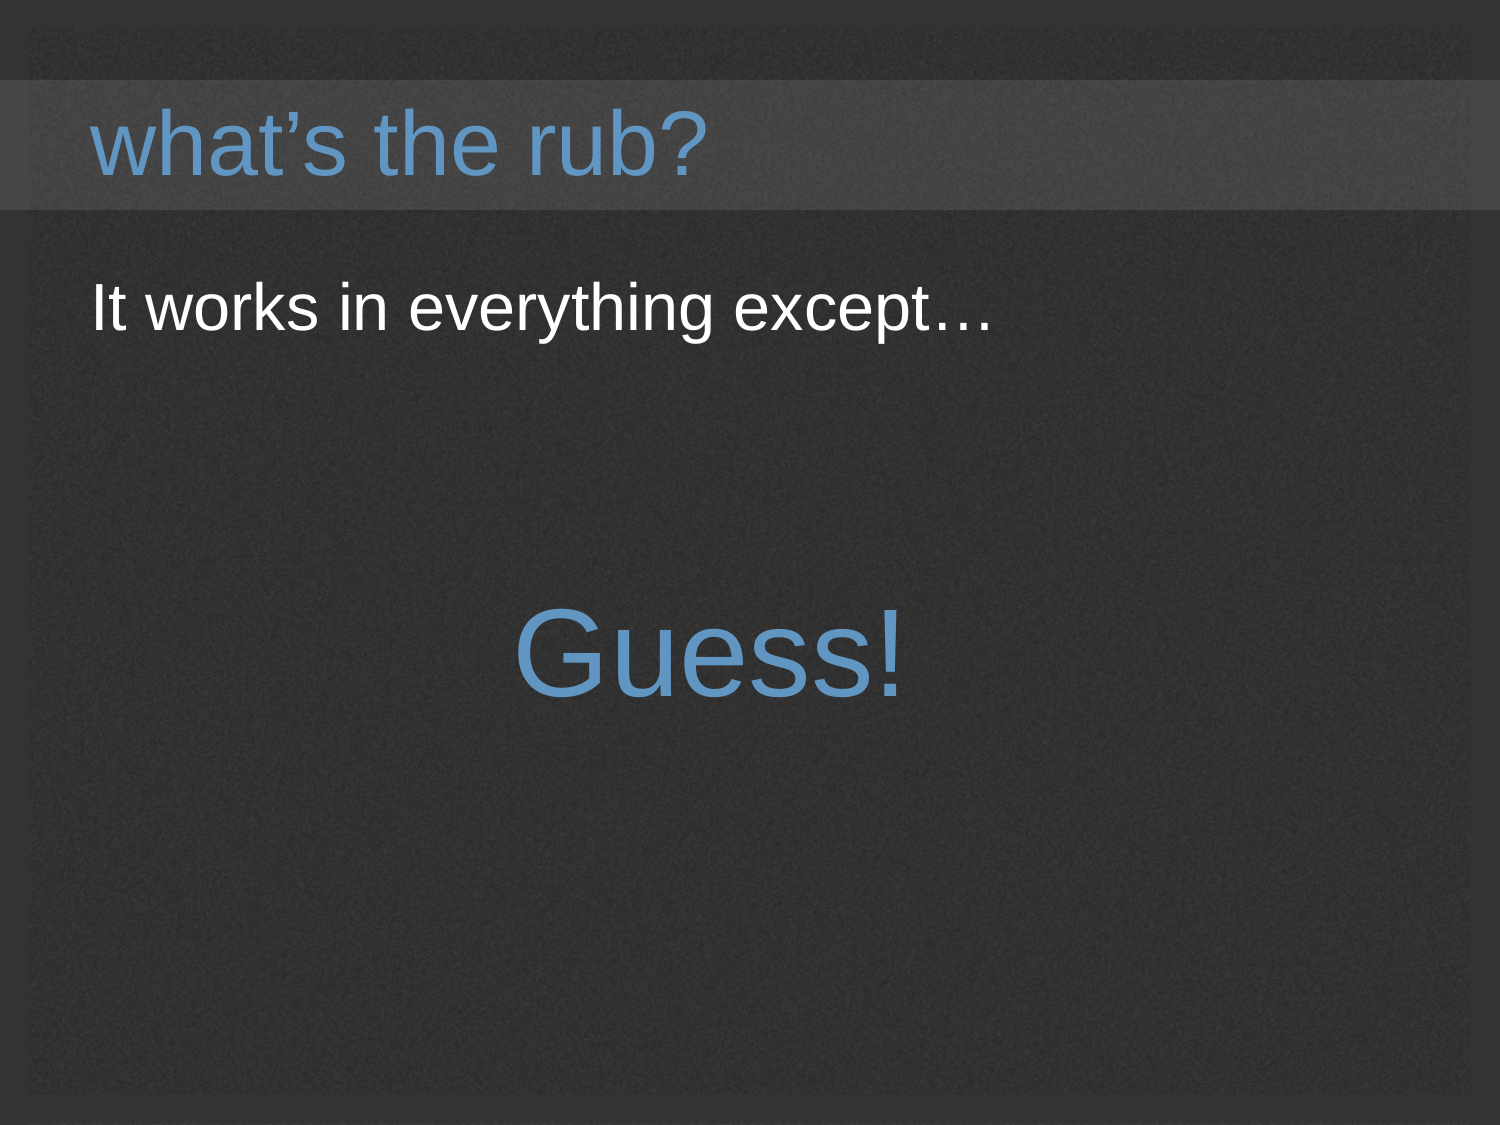

# what’s the rub?
It works in everything except…
Guess!